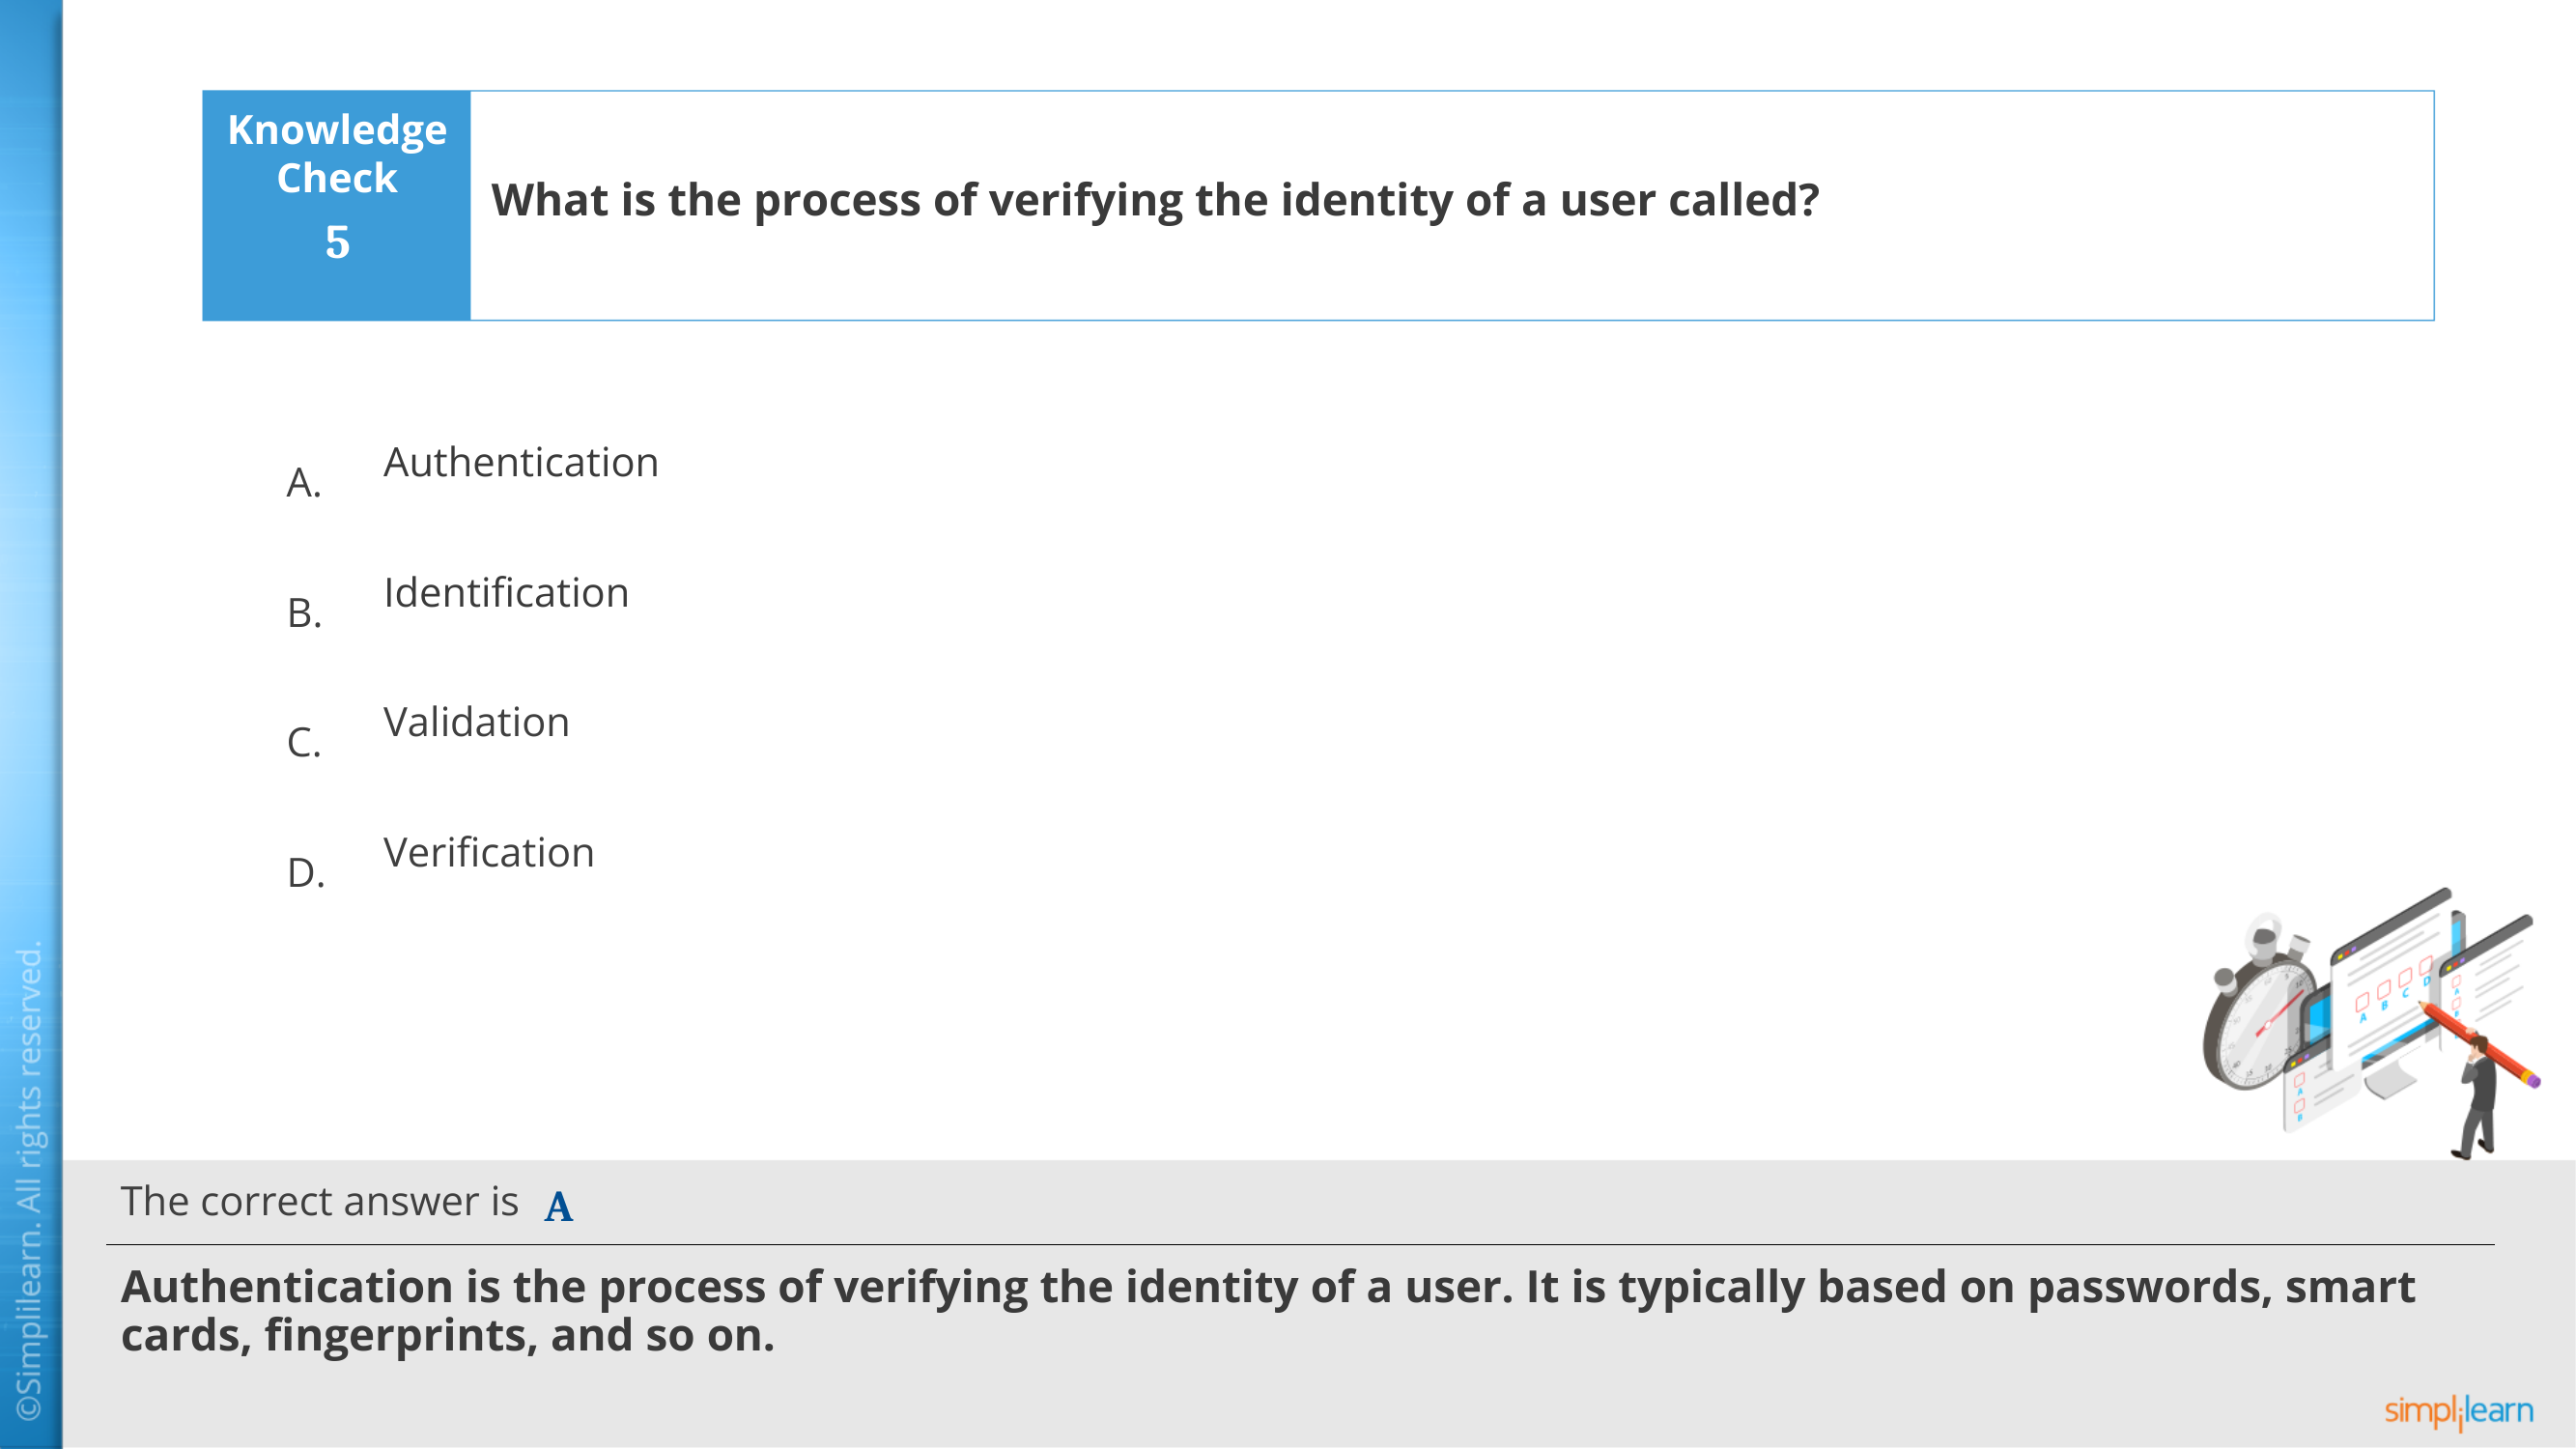

What is the process of verifying the identity of a user called?
5
Authentication
Identification
Validation
Verification
A
Authentication is the process of verifying the identity of a user. It is typically based on passwords, smart cards, fingerprints, and so on.